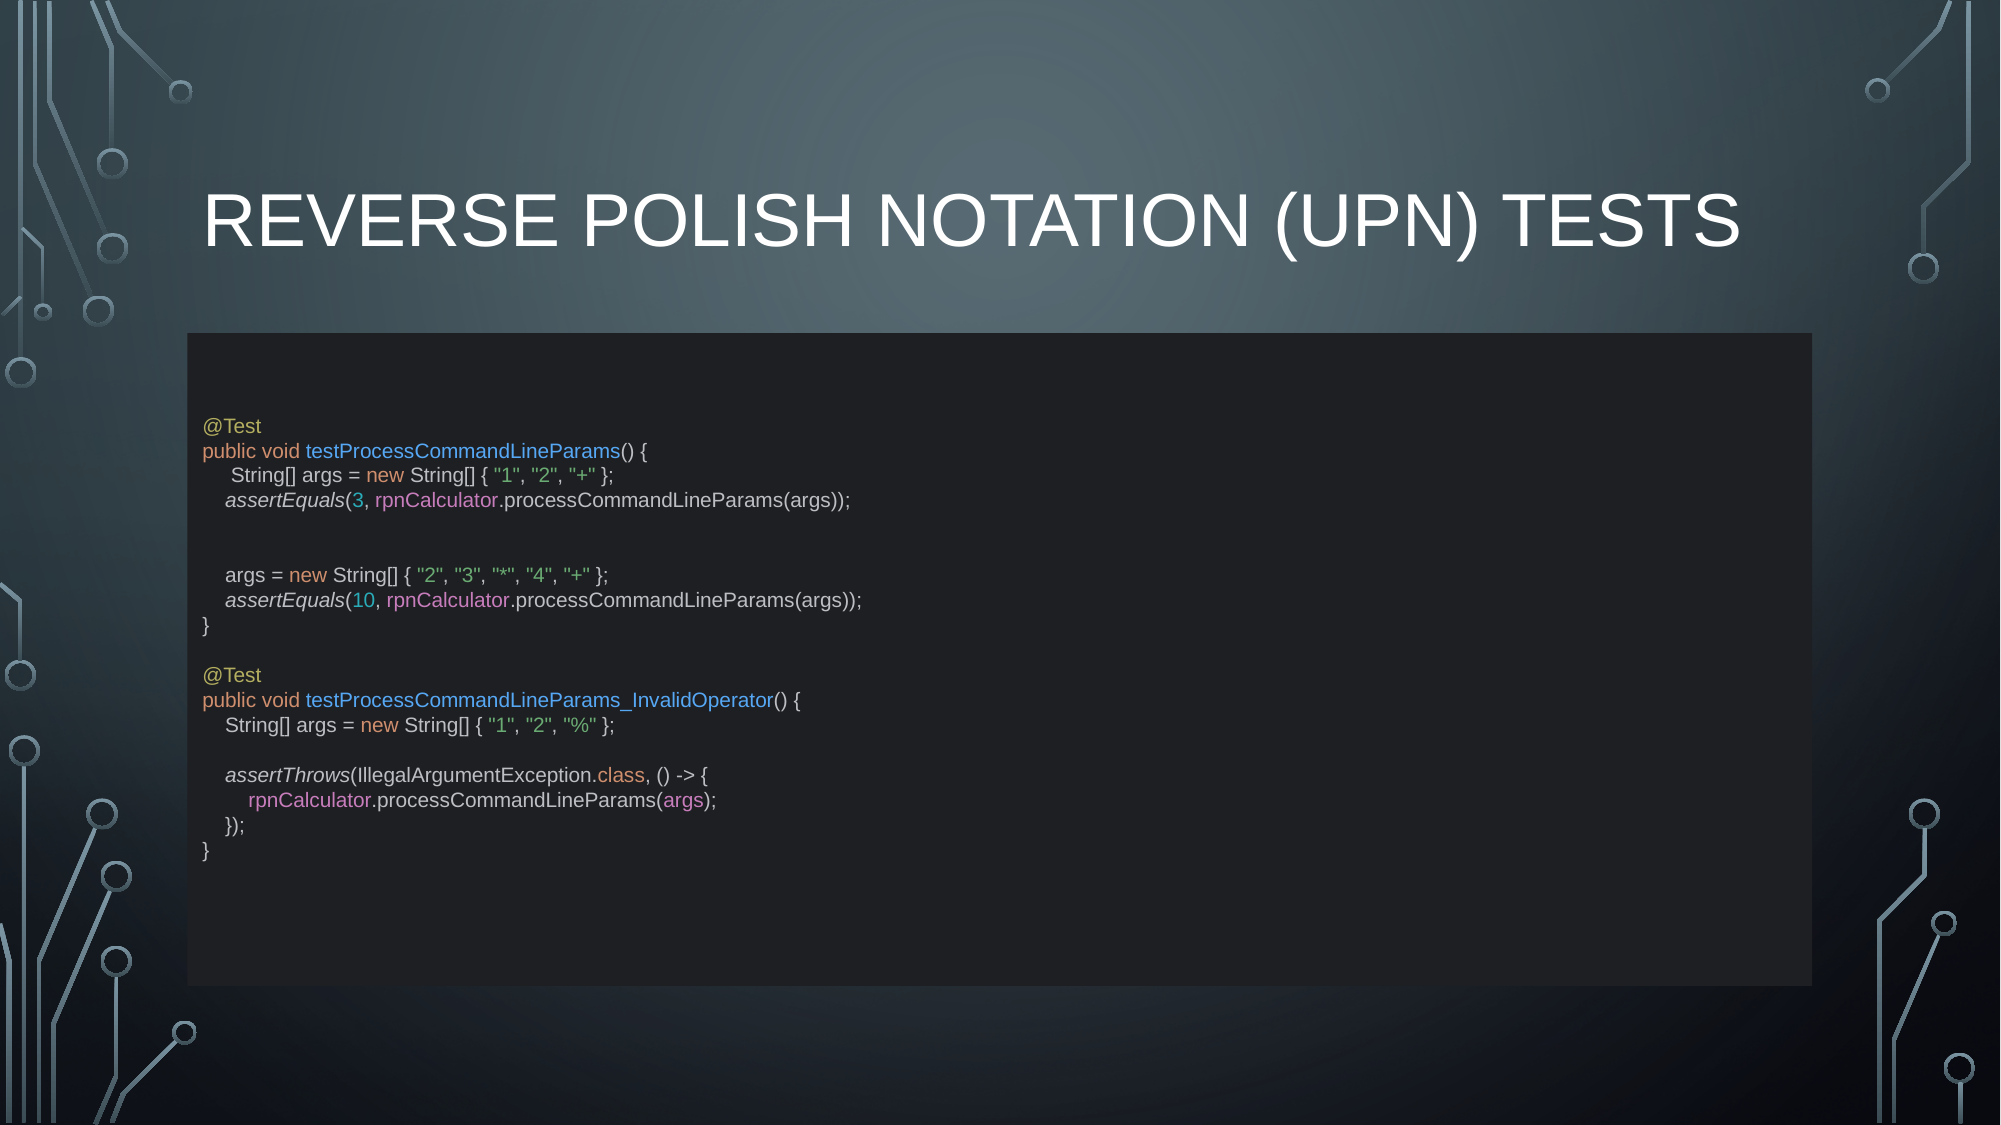

# Reverse polish notation (UPN) TEsts
Part 3
@Test
public void testProcessCommandLineParams() {
     String[] args = new String[] { "1", "2", "+" };
    assertEquals(3, rpnCalculator.processCommandLineParams(args));
    args = new String[] { "2", "3", "*", "4", "+" };
    assertEquals(10, rpnCalculator.processCommandLineParams(args));
}
@Test
public void testProcessCommandLineParams_InvalidOperator() {
    String[] args = new String[] { "1", "2", "%" };
    assertThrows(IllegalArgumentException.class, () -> {
        rpnCalculator.processCommandLineParams(args);
    });
}